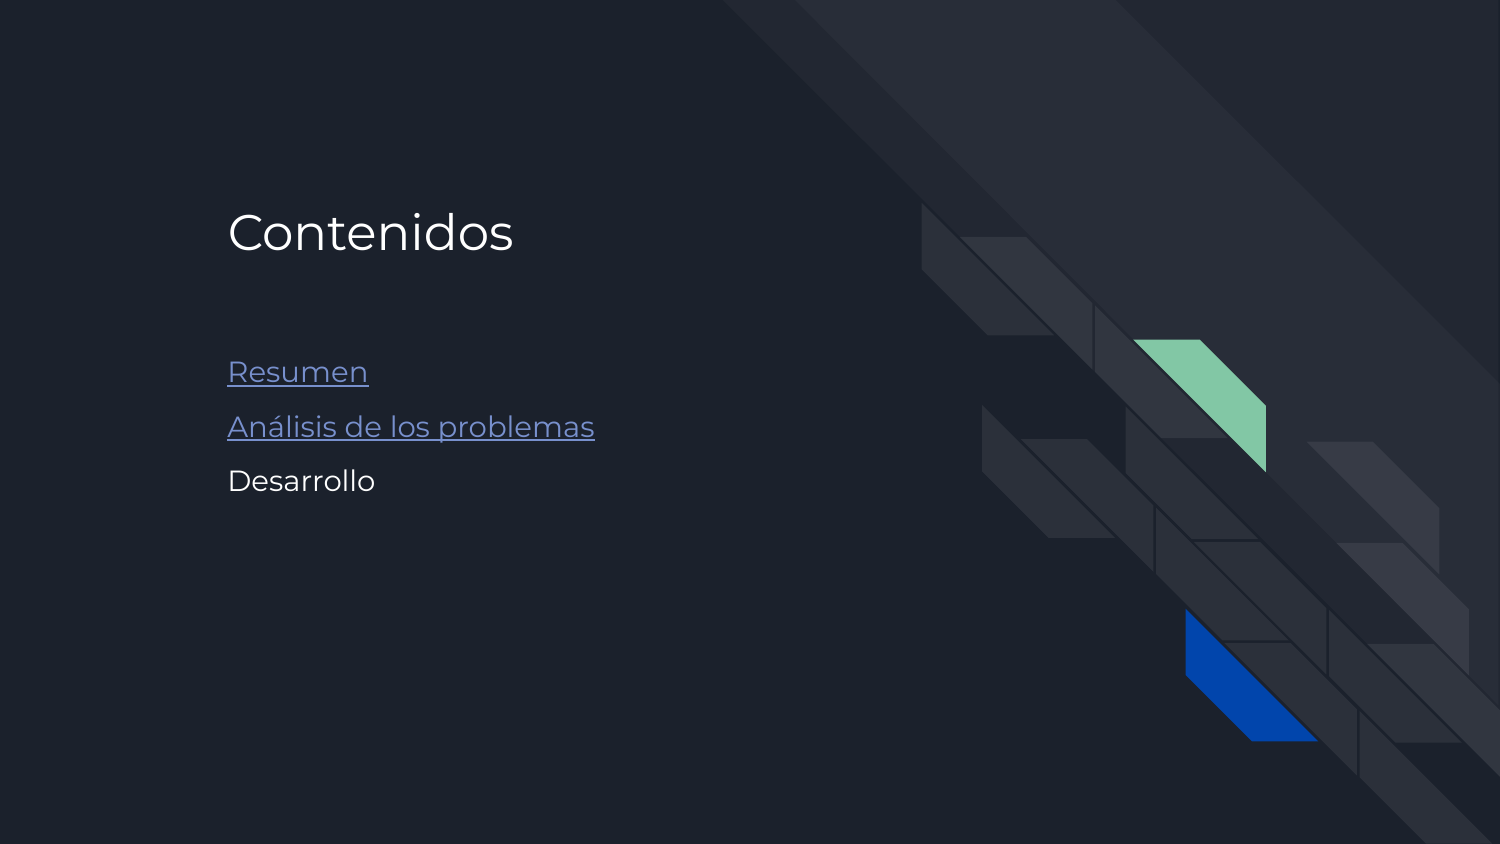

# Contenidos
Resumen
Análisis de los problemas
Desarrollo